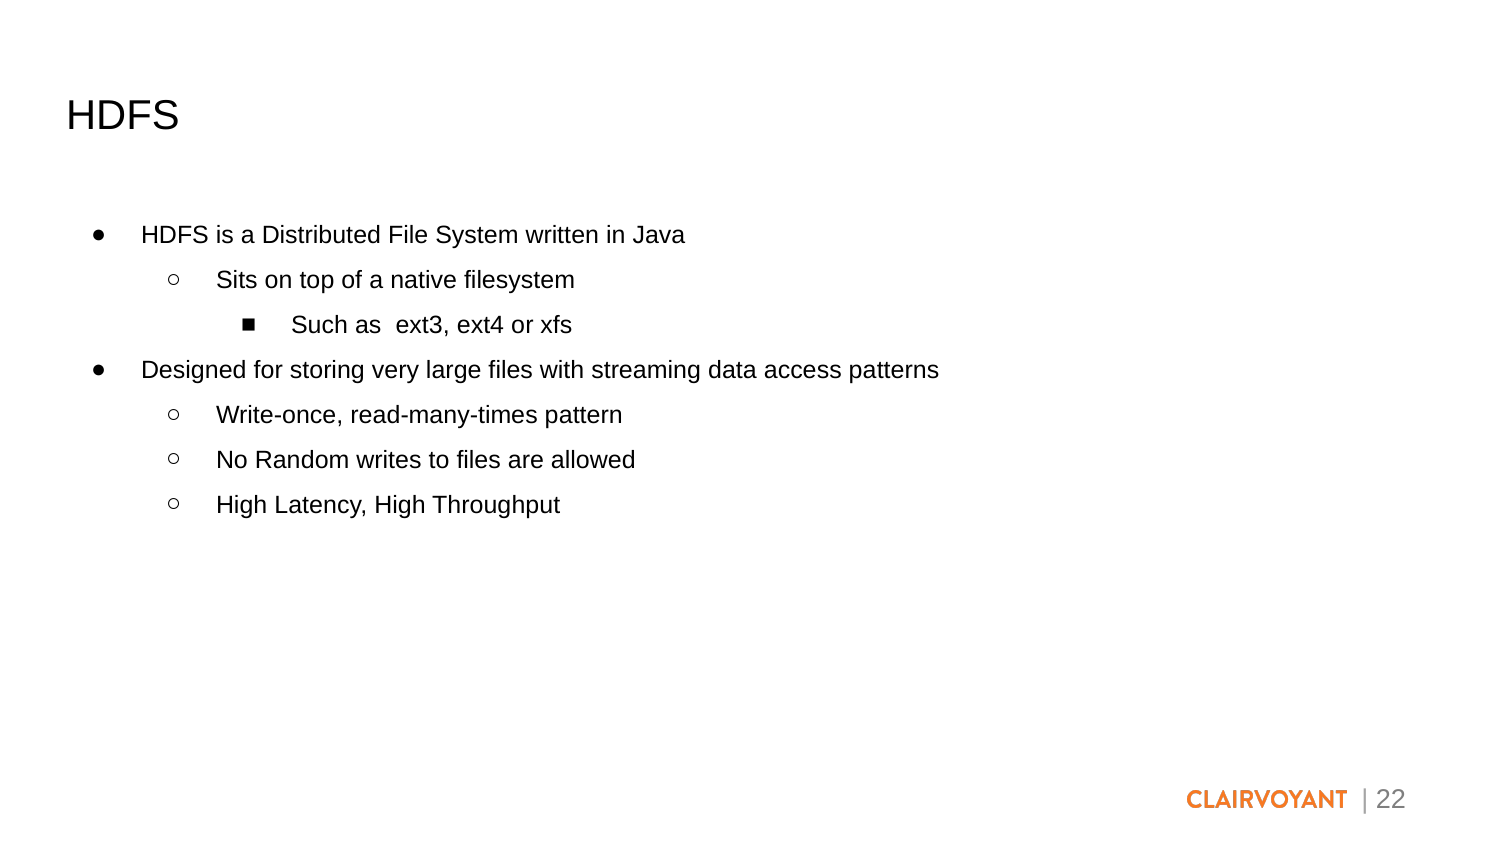

# HDFS

HDFS is a Distributed File System written in Java
Sits on top of a native filesystem
Such as  ext3, ext4 or xfs
Designed for storing very large files with streaming data access patterns
Write-once, read-many-times pattern
No Random writes to files are allowed
High Latency, High Throughput